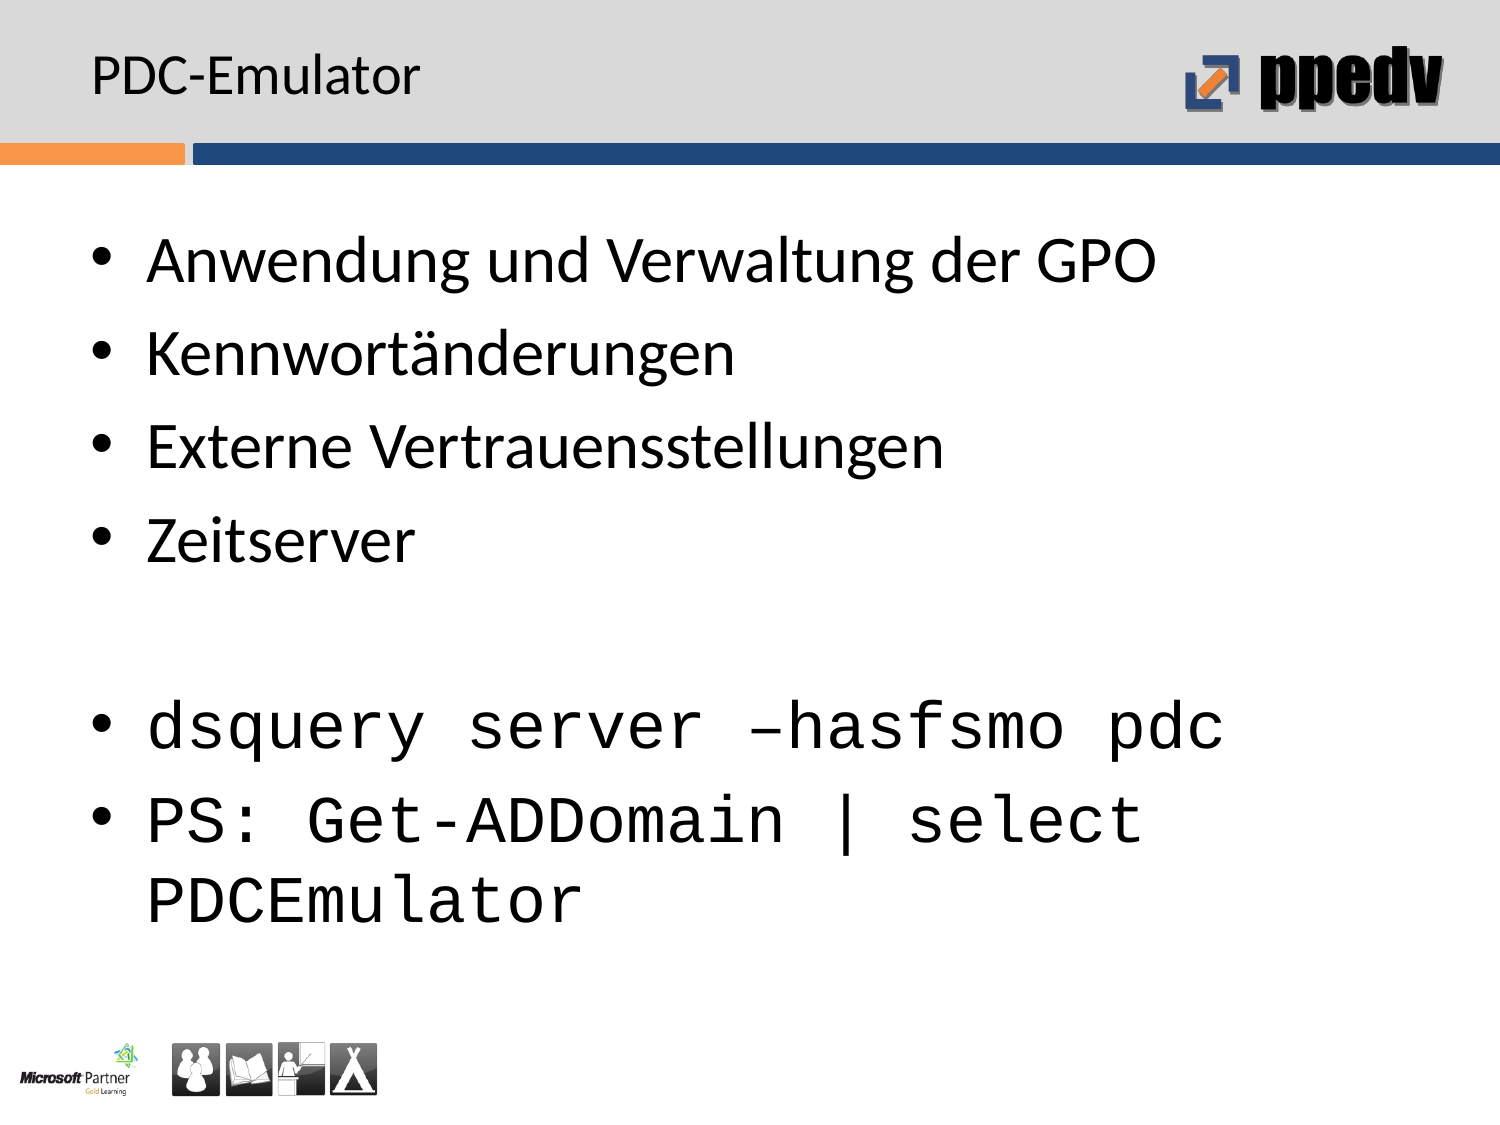

# PDC-Emulator
Anwendung und Verwaltung der GPO
Kennwortänderungen
Externe Vertrauensstellungen
Zeitserver

dsquery server –hasfsmo pdc
PS: Get-ADDomain | select PDCEmulator